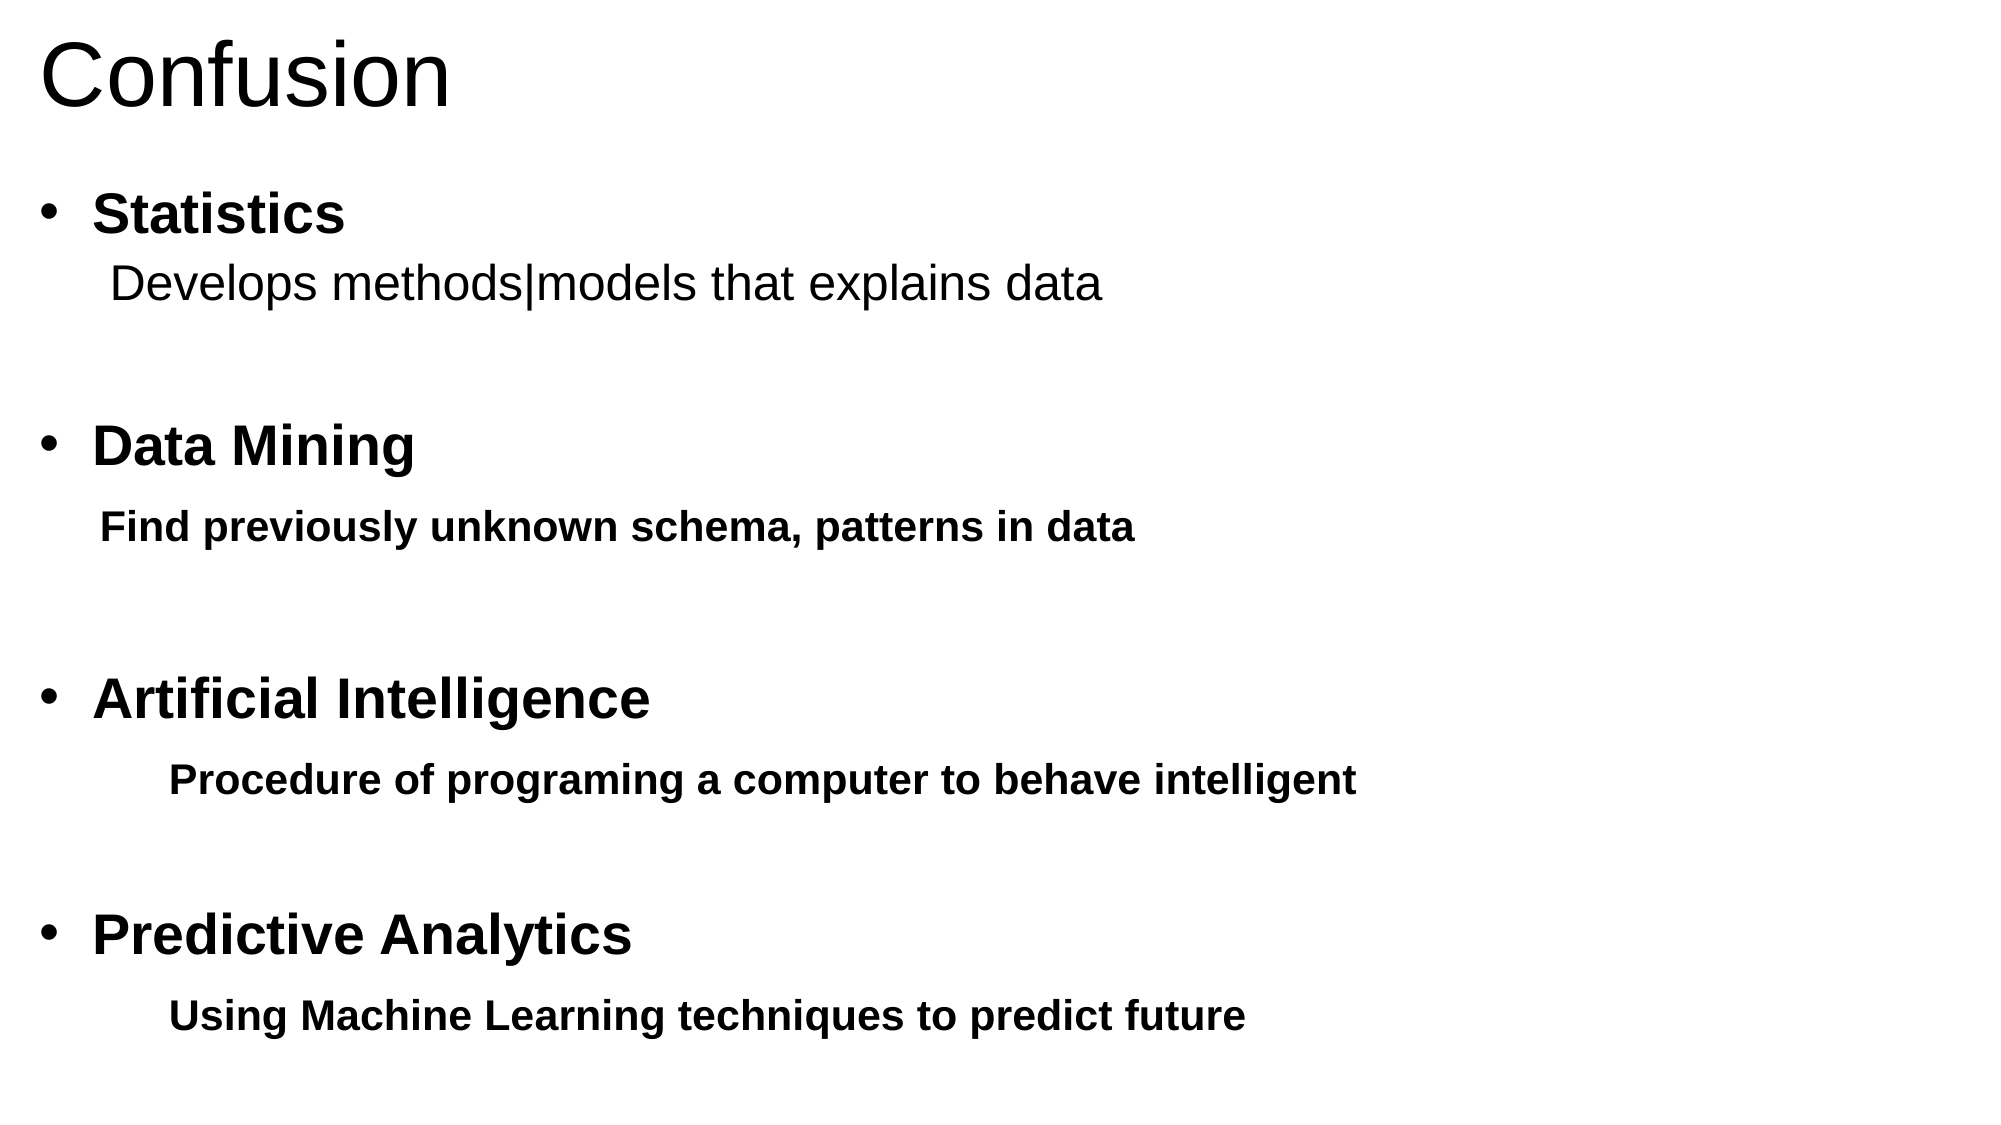

# Confusion
Statistics
Develops methods|models that explains data

Data Mining
     Find previously unknown schema, patterns in data

Artificial Intelligence
	Procedure of programing a computer to behave intelligent

Predictive Analytics
	Using Machine Learning techniques to predict future